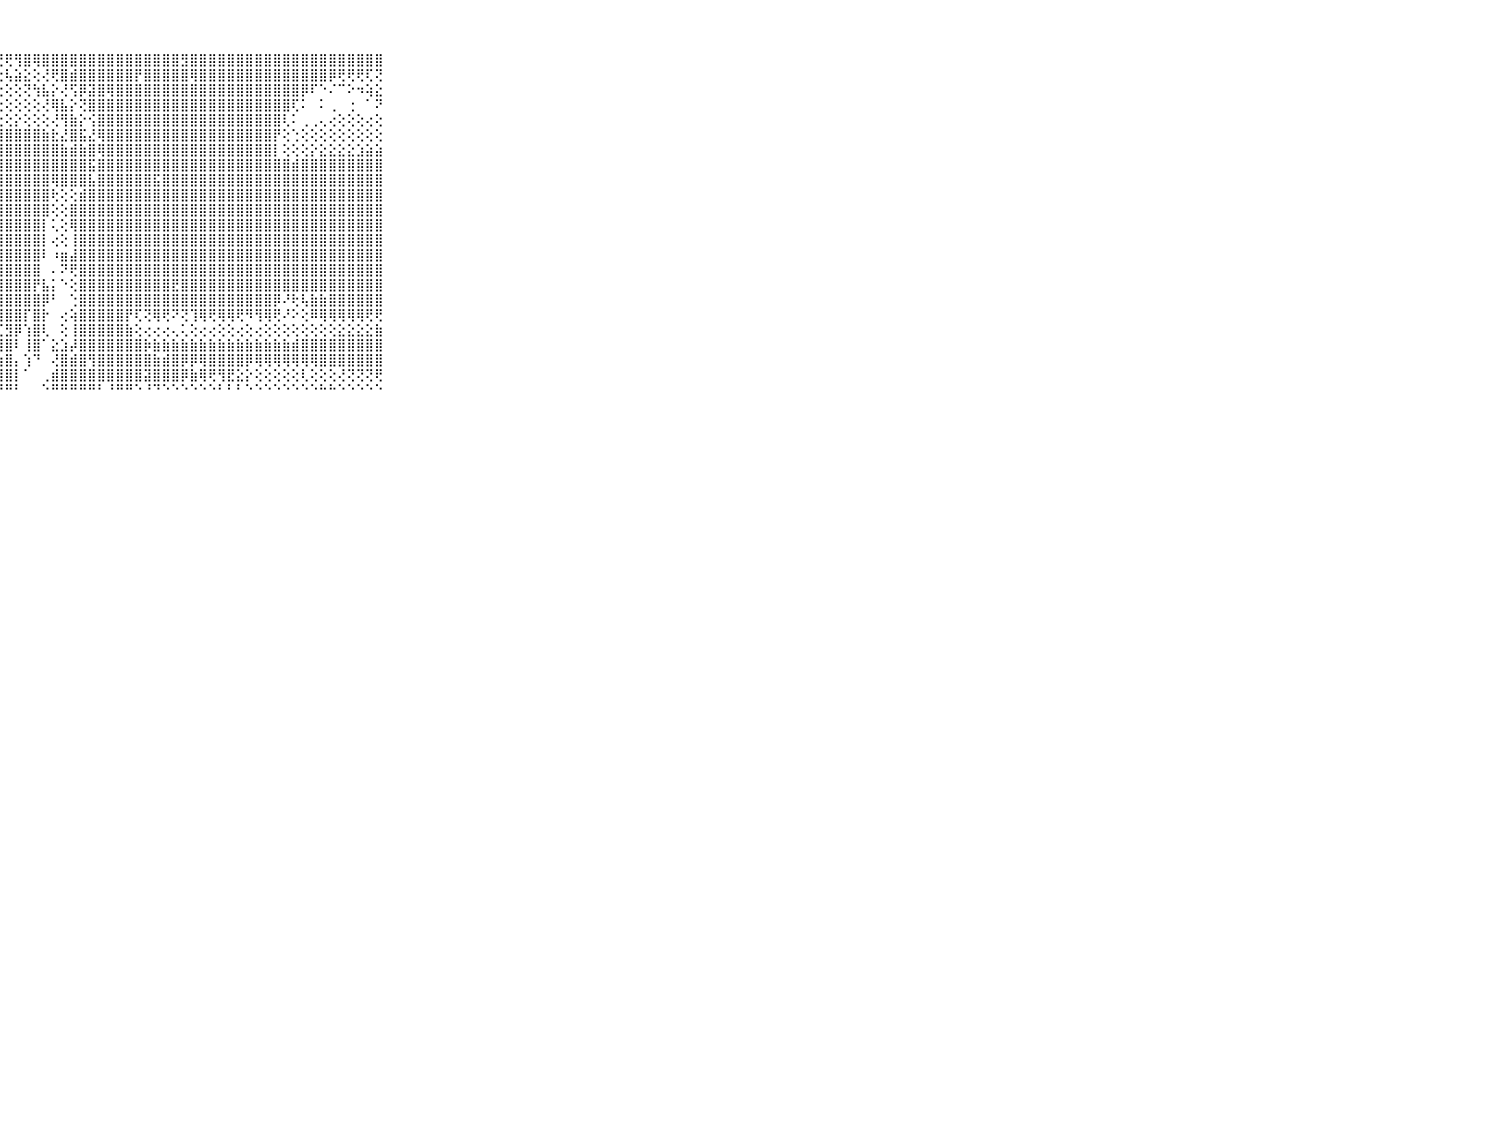

⠀⠀⠀⠀⠀⠀⠀⠀⠀⠀⠀⢱⢱⢽⢕⢵⢎⡏⢕⢎⣕⣵⢵⢕⢕⢝⢟⢝⢟⢻⣿⢿⣿⣿⣿⣿⣿⣿⣿⣿⣿⣿⣿⣿⣿⣿⣿⣻⣿⣿⣿⣿⣿⣿⣿⣿⣿⣿⣿⣿⣿⣿⣿⣿⣿⣿⣿⣿⣿⠀⠀⠀⠀⠀⠀⠀⠀⠀⠀⠀⠀
⠀⠀⠀⠀⠀⠀⠀⠀⠀⠀⠀⢽⡕⡕⢕⢹⡝⢱⡵⢻⢽⢷⢷⢷⢵⣥⡕⢗⢧⣵⣕⢕⢜⢟⣿⣾⣿⣿⣿⣿⣿⣿⡟⣿⣿⣿⣿⣿⢿⣿⣿⣿⣿⣿⣿⣿⣿⣿⣿⣿⣿⣿⣿⡿⢟⢟⢟⢏⢝⠀⠀⠀⠀⠀⠀⠀⠀⠀⠀⠀⠀
⠀⠀⠀⠀⠀⠀⠀⠀⠀⠀⠀⢱⣾⣇⡝⢜⡽⢏⢕⢕⢕⢕⢕⢕⢕⢕⢕⢕⢕⢕⢝⢳⣧⡕⢜⢫⡿⣽⣿⢿⣿⣿⣿⣿⣿⣿⣿⣿⣿⣿⣿⣿⣿⣿⣿⣿⣿⣿⣿⣿⡿⠏⠑⠌⠉⠕⠲⢵⣕⠀⠀⠀⠀⠀⠀⠀⠀⠀⠀⠀⠀
⠀⠀⠀⠀⠀⠀⠀⠀⠀⠀⠀⣾⣯⢟⢕⣟⡕⢕⡕⣇⢕⢕⢕⢕⢕⢕⢕⢕⢕⢕⢕⢕⢜⢿⣧⡕⢝⣿⣿⣿⣿⣿⣿⣿⣿⣿⣿⣿⣿⣿⣿⣿⣿⣿⣿⣿⣿⣿⣿⢏⠅⠀⠅⢀⠀⢐⠀⠁⠝⠀⠀⠀⠀⠀⠀⠀⠀⠀⠀⠀⠀
⠀⠀⠀⠀⠀⠀⠀⠀⠀⠀⠀⢏⢹⢕⣾⣿⣿⣿⣿⣾⣿⣷⣷⣵⣇⣵⣕⣕⢕⡕⢕⢕⢕⢜⢻⣷⡕⢪⣿⣿⣿⣿⣿⣿⣿⣿⣿⣿⣿⣿⣿⣿⣿⣿⣿⣿⣿⣿⢇⠅⢀⢀⢄⢔⢕⢕⢕⢔⢕⠀⠀⠀⠀⠀⠀⠀⠀⠀⠀⠀⠀
⠀⠀⠀⠀⠀⠀⠀⠀⠀⠀⠀⢱⣼⣕⣿⣿⣿⣿⣿⣿⣿⣿⣿⣿⣿⣿⣿⣿⣿⣿⣿⣿⣷⣗⣜⣿⣯⣜⢿⣿⣿⣿⣿⣿⣿⣿⣿⣿⣿⣿⣿⣿⣿⣿⣿⣿⣿⡟⢕⢑⢕⢕⢕⢕⢕⢕⢕⢕⢕⠀⠀⠀⠀⠀⠀⠀⠀⠀⠀⠀⠀
⠀⠀⠀⠀⠀⠀⠀⠀⠀⠀⠀⢕⢝⣹⣿⣿⣿⣿⣿⣿⣿⣿⣿⣿⣿⣿⣿⣿⣿⣿⣿⣿⣿⣿⣷⣾⣷⣿⢿⣿⣿⣿⣿⣿⣿⣿⣿⣿⣿⣿⣿⣿⣿⣿⣿⣿⣿⡇⢕⢕⢕⡕⣕⣕⣕⣕⣱⣵⣵⠀⠀⠀⠀⠀⠀⠀⠀⠀⠀⠀⠀
⠀⠀⠀⠀⠀⠀⠀⠀⠀⠀⠀⢱⢷⣿⣿⣿⣿⣿⣿⣿⣿⣿⣿⣿⣿⣿⣿⣿⣿⣿⣿⣿⣿⣿⣿⣿⣿⣯⣿⣿⣿⣿⣿⣿⣿⣿⣿⣿⣿⣿⣿⣿⣿⣿⣿⣿⣿⣿⣿⣾⣿⣿⣿⣿⣿⣿⣿⣿⣿⠀⠀⠀⠀⠀⠀⠀⠀⠀⠀⠀⠀
⠀⠀⠀⠀⠀⠀⠀⠀⠀⠀⠀⣷⣷⣾⣿⣿⣿⣿⣿⣿⣿⣿⣿⣿⣿⣿⣿⣿⣿⣿⣿⣿⣿⢿⣿⣿⣿⣧⣿⣿⣿⣿⣿⣿⣯⣿⣿⣿⣿⣿⣿⣿⣿⣿⣿⣿⣿⣿⣿⣿⣿⣿⣿⣿⣿⣿⣿⣿⣿⠀⠀⠀⠀⠀⠀⠀⠀⠀⠀⠀⠀
⠀⠀⠀⠀⠀⠀⠀⠀⠀⠀⠀⣿⣿⣿⣿⣿⣿⣿⣿⣿⣿⣿⣿⣿⣿⣿⣿⣿⣿⣿⣿⣿⣿⢗⢕⢕⣾⣿⣿⣿⣿⣿⣿⣿⣿⣿⣿⣿⣿⣿⣿⣿⣿⣿⣿⣿⣿⣿⣿⣿⣿⣿⣿⣿⣿⣿⣿⣿⣿⠀⠀⠀⠀⠀⠀⠀⠀⠀⠀⠀⠀
⠀⠀⠀⠀⠀⠀⠀⠀⠀⠀⠀⣝⡝⣽⣿⣿⣿⣿⣿⣿⣿⣿⣿⣿⣿⣿⣿⣿⣿⣿⣿⣿⣿⢕⢕⣿⣿⣿⣿⣿⣿⣿⣿⣿⣿⣿⣿⣿⣿⣿⣿⣿⣿⣿⣿⣿⣿⣿⣿⣿⣿⣿⣿⣿⣿⣿⣿⣿⣿⠀⠀⠀⠀⠀⠀⠀⠀⠀⠀⠀⠀
⠀⠀⠀⠀⠀⠀⠀⠀⠀⠀⠀⢺⡗⡻⣾⣿⣿⣿⣿⣿⣿⣿⣿⣿⣿⣿⣿⣿⣿⣿⣿⣿⡇⢅⢕⢿⣿⣿⣿⣿⣿⣿⣿⣿⣿⣿⣿⣿⣿⣿⣿⣿⣿⣿⣿⣿⣿⣿⣿⣿⣿⣿⣿⣿⣿⣿⣿⣿⣿⠀⠀⠀⠀⠀⠀⠀⠀⠀⠀⠀⠀
⠀⠀⠀⠀⠀⠀⠀⠀⠀⠀⠀⣺⢇⣗⣼⣿⣿⣿⣿⣿⣿⣿⣿⣿⣿⣿⣿⣿⣿⣿⣿⣿⡇⢔⢕⢸⣿⣿⣿⣿⣿⣿⣿⣿⣿⣿⣿⣿⣿⣿⣿⣿⣿⣿⣿⣿⣿⣿⣿⣿⣿⣿⣿⣿⣿⣿⣿⣿⣿⠀⠀⠀⠀⠀⠀⠀⠀⠀⠀⠀⠀
⠀⠀⠀⠀⠀⠀⠀⠀⠀⠀⠀⢕⣣⣕⣾⣿⣿⣿⣿⣿⣿⣿⣿⣿⣿⣿⣿⣿⣿⣿⣿⣿⠇⠰⣶⣼⣿⣿⣿⣿⣿⣿⣿⣿⣿⣿⣿⣿⣿⣿⣿⣿⣿⣿⣿⣿⣿⣿⣿⣿⣿⣿⣿⣿⣿⣿⣿⣿⣿⠀⠀⠀⠀⠀⠀⠀⠀⠀⠀⠀⠀
⠀⠀⠀⠀⠀⠀⠀⠀⠀⠀⠀⣷⣿⣿⣿⣿⣿⣿⣿⣿⣿⣿⣿⣿⣿⣿⣿⣿⣿⣿⣿⣿⠀⠄⠝⢟⣿⣿⣿⣿⣿⣿⣿⣿⣿⣿⣿⣿⣿⣿⣿⣿⣿⣿⣿⣿⣿⣿⣿⣿⣿⣿⣿⣿⣿⣿⣿⣿⣿⠀⠀⠀⠀⠀⠀⠀⠀⠀⠀⠀⠀
⠀⠀⠀⠀⠀⠀⠀⠀⠀⠀⠀⣿⣿⣿⣿⣿⣿⣿⣿⣿⣿⣿⣿⣿⣿⣿⣿⣿⣿⣿⣿⡟⣧⡅⠑⢕⣿⣿⣿⣿⣿⣿⣿⣿⣿⣿⣟⣿⣿⣿⣿⣿⣿⣿⣿⣿⣿⣿⣿⣿⣿⣿⣿⣿⣿⣿⣿⣿⣿⠀⠀⠀⠀⠀⠀⠀⠀⠀⠀⠀⠀
⠀⠀⠀⠀⠀⠀⠀⠀⠀⠀⠀⣿⣿⣿⣿⡿⣿⣿⣿⡿⢿⡿⢟⢻⢿⣿⣿⣿⣿⣿⣿⣿⡿⠃⠀⢑⣿⣿⣿⣿⣿⣿⣿⣿⣿⣿⣿⣿⣿⣿⣿⣿⣿⣿⣿⣿⣿⡿⠜⢗⢧⣷⣷⣿⣿⣿⣿⣿⣿⠀⠀⠀⠀⠀⠀⠀⠀⠀⠀⠀⠀
⠀⠀⠀⠀⠀⠀⠀⠀⠀⠀⠀⣿⣿⣿⣿⣿⣿⣿⣿⣿⣿⣿⣿⣿⣿⣿⣿⣿⣿⣿⡏⣿⡗⠀⢔⢵⣿⣿⣿⣿⣿⡟⢏⢝⢿⢟⠝⢝⢹⢿⢟⢿⢿⢟⠻⢻⢿⢟⠜⠕⢕⠿⢿⢿⢿⢿⢿⢟⢟⠀⠀⠀⠀⠀⠀⠀⠀⠀⠀⠀⠀
⠀⠀⠀⠀⠀⠀⠀⠀⠀⠀⠀⢿⢿⢿⢿⢿⢿⢿⠿⠟⠟⢟⢟⢛⢛⢛⢟⢋⣻⡿⢱⣿⢇⠀⢕⢸⣿⣿⣿⣿⣿⣷⢕⢔⢔⢔⢄⢅⢕⢔⢔⢕⢕⢔⢕⢔⢕⢕⢕⢕⢕⢕⢕⢕⣕⣕⣕⣕⣷⠀⠀⠀⠀⠀⠀⠀⠀⠀⠀⠀⠀
⠀⠀⠀⠀⠀⠀⠀⠀⠀⠀⠀⢕⢕⢕⢕⢕⢕⢕⢕⢕⡕⡱⡞⢳⡝⣳⡷⢾⣿⠇⢸⣿⠁⣕⣱⡼⣿⣿⣿⣿⣿⣿⣿⡷⣷⣷⣷⣷⣷⣷⣷⣷⣷⣷⣷⣷⣷⣷⣷⣾⣿⣿⣿⣿⣿⣿⣿⣿⣿⠀⠀⠀⠀⠀⠀⠀⠀⠀⠀⠀⠀
⠀⠀⠀⠀⠀⠀⠀⠀⠀⠀⠀⢱⢕⣕⣕⣱⣵⣵⣵⣧⣷⣷⣾⣿⣿⣿⣺⣷⣿⡄⢱⠙⠀⢜⣿⣾⣿⢻⣿⣿⣿⣿⣿⣿⣷⣾⣿⡿⡿⢿⣿⣿⣿⣿⡿⢿⢿⢿⢿⢿⢿⢿⣿⣿⣿⣿⣿⣿⣿⠀⠀⠀⠀⠀⠀⠀⠀⠀⠀⠀⠀
⠀⠀⠀⠀⠀⠀⠀⠀⠀⠀⠀⢟⢟⢿⢿⢿⣿⣿⣿⣿⣿⣿⣿⣿⣿⣿⣿⣿⣿⡇⠁⠀⢀⣾⣿⣿⣿⣿⣿⣿⣿⣿⣿⣽⣿⣿⣿⡿⣷⢿⢟⢻⣟⣕⡕⢕⢕⢕⢕⢕⢇⢕⢕⢕⢜⢝⢝⢝⢟⠀⠀⠀⠀⠀⠀⠀⠀⠀⠀⠀⠀
⠀⠀⠀⠀⠀⠀⠀⠀⠀⠀⠀⠀⠑⠑⠑⠚⠛⠚⠛⠛⠛⠛⠛⠛⠛⠛⠛⠛⠛⠃⠀⠀⠑⠛⠛⠛⠛⠛⠃⠘⠛⠛⠑⠘⠙⠑⠑⠑⠑⠑⠑⠃⠃⠃⠑⠑⠑⠑⠑⠑⠑⠑⠓⠓⠑⠑⠑⠑⠑⠀⠀⠀⠀⠀⠀⠀⠀⠀⠀⠀⠀